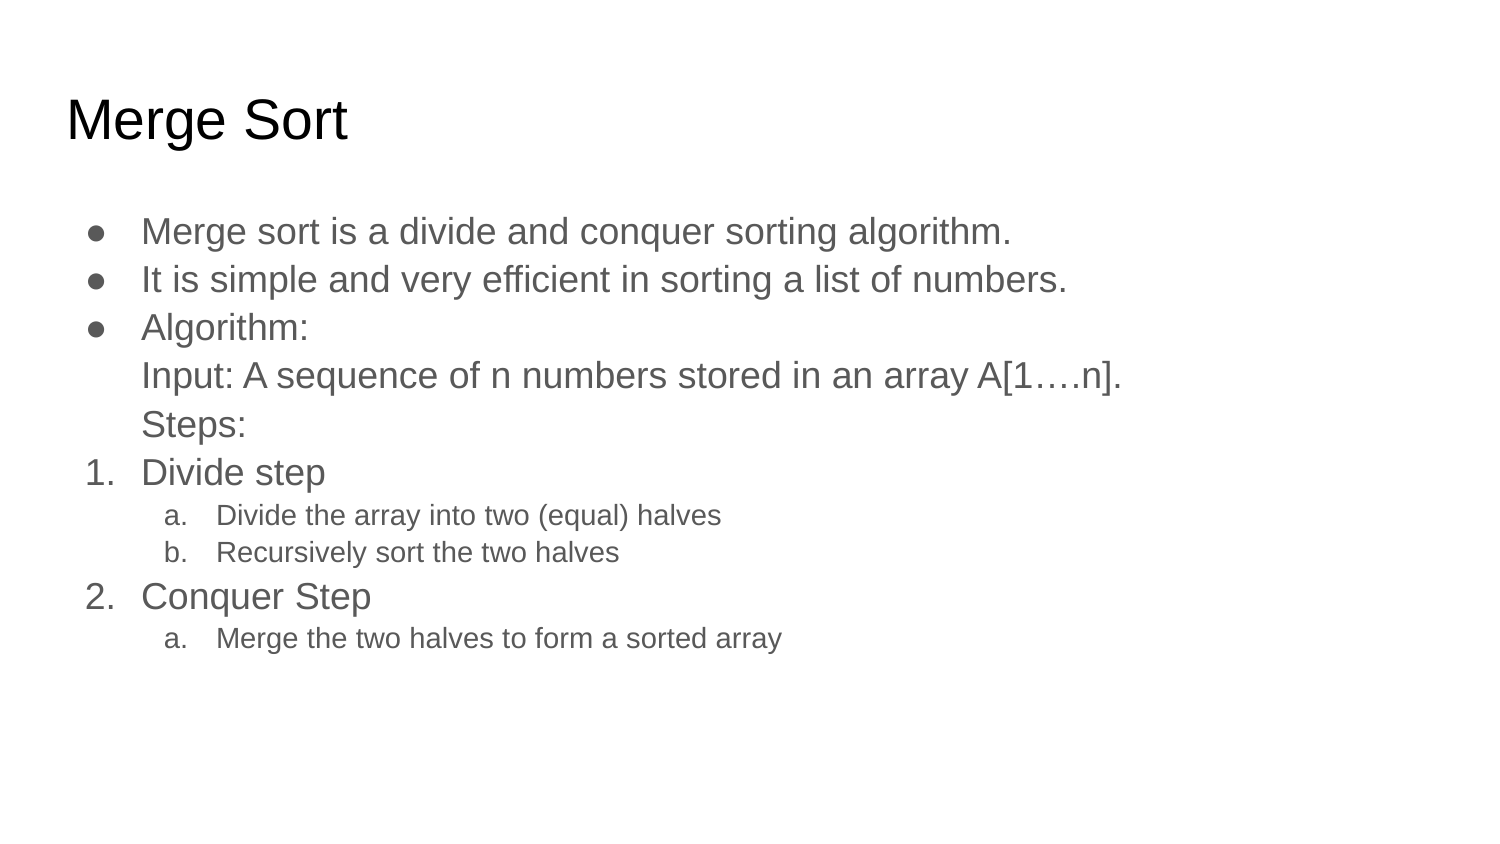

# Merge Sort
Merge sort is a divide and conquer sorting algorithm.
It is simple and very efficient in sorting a list of numbers.
Algorithm:
Input: A sequence of n numbers stored in an array A[1….n].
Steps:
Divide step
Divide the array into two (equal) halves
Recursively sort the two halves
Conquer Step
Merge the two halves to form a sorted array